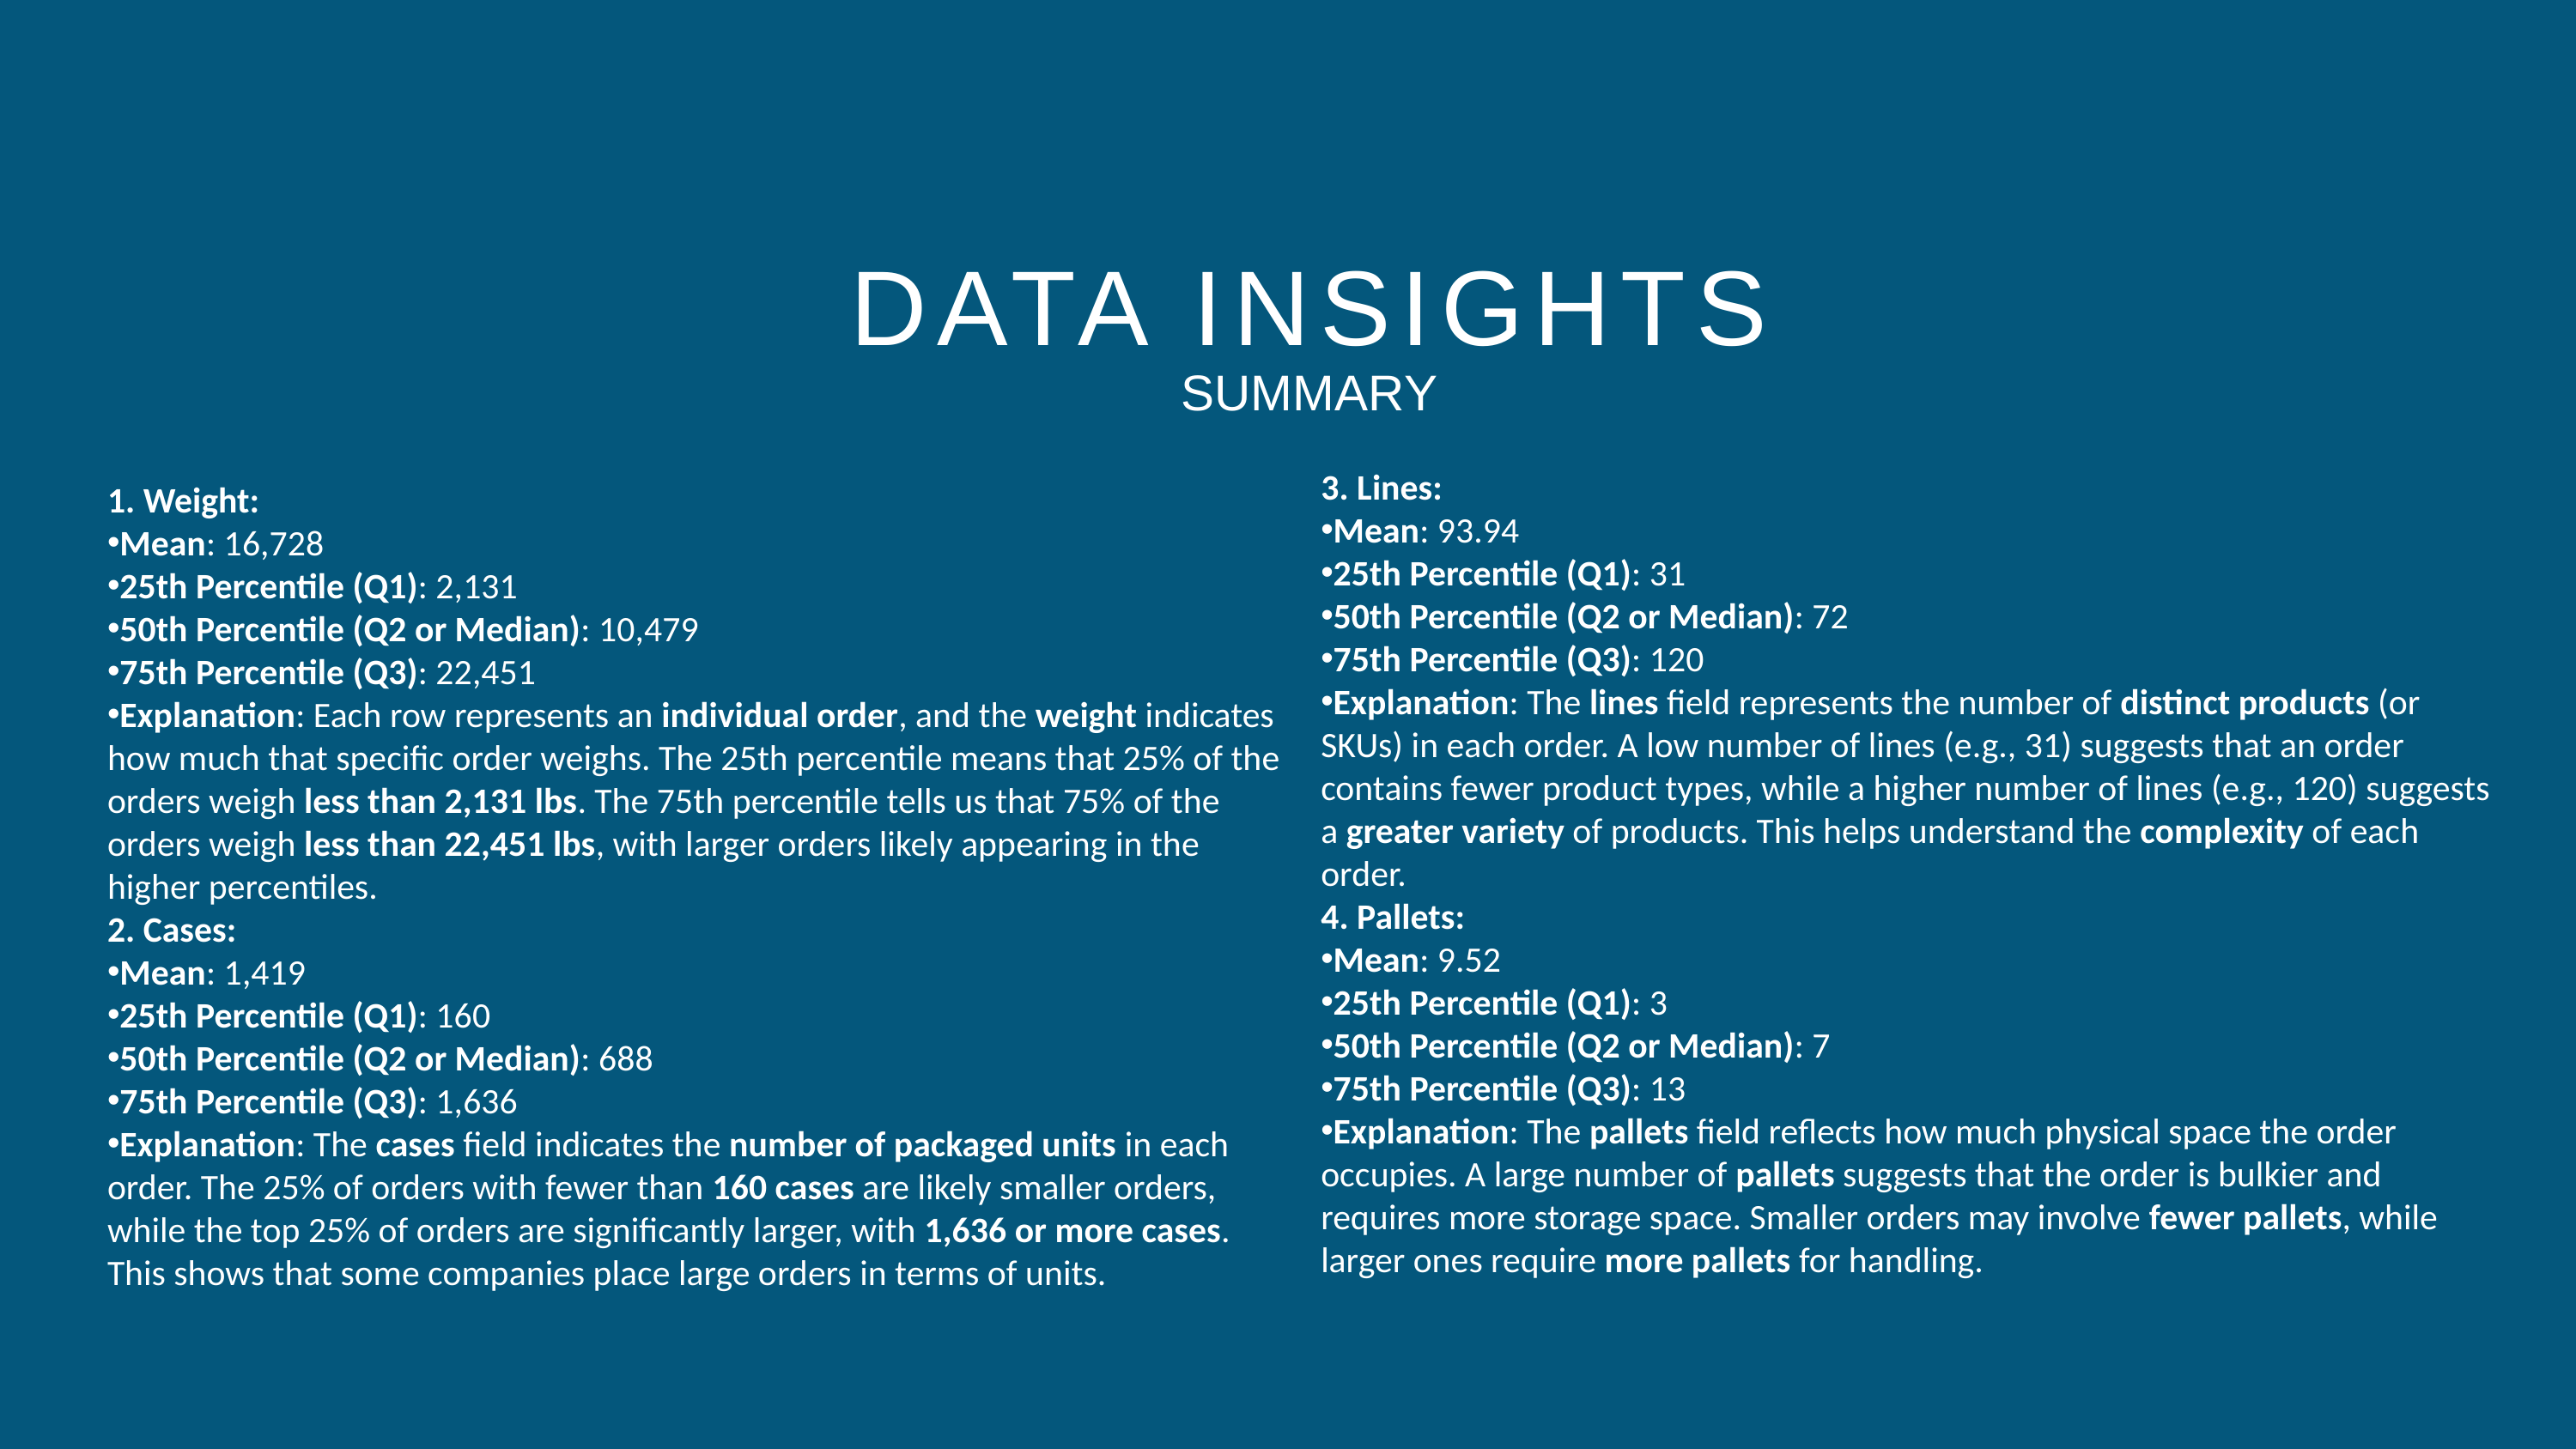

DATA INSIGHTS
SUMMARY
3. Lines:
Mean: 93.94
25th Percentile (Q1): 31
50th Percentile (Q2 or Median): 72
75th Percentile (Q3): 120
Explanation: The lines field represents the number of distinct products (or SKUs) in each order. A low number of lines (e.g., 31) suggests that an order contains fewer product types, while a higher number of lines (e.g., 120) suggests a greater variety of products. This helps understand the complexity of each order.
4. Pallets:
Mean: 9.52
25th Percentile (Q1): 3
50th Percentile (Q2 or Median): 7
75th Percentile (Q3): 13
Explanation: The pallets field reflects how much physical space the order occupies. A large number of pallets suggests that the order is bulkier and requires more storage space. Smaller orders may involve fewer pallets, while larger ones require more pallets for handling.
1. Weight:
Mean: 16,728
25th Percentile (Q1): 2,131
50th Percentile (Q2 or Median): 10,479
75th Percentile (Q3): 22,451
Explanation: Each row represents an individual order, and the weight indicates how much that specific order weighs. The 25th percentile means that 25% of the orders weigh less than 2,131 lbs. The 75th percentile tells us that 75% of the orders weigh less than 22,451 lbs, with larger orders likely appearing in the higher percentiles.
2. Cases:
Mean: 1,419
25th Percentile (Q1): 160
50th Percentile (Q2 or Median): 688
75th Percentile (Q3): 1,636
Explanation: The cases field indicates the number of packaged units in each order. The 25% of orders with fewer than 160 cases are likely smaller orders, while the top 25% of orders are significantly larger, with 1,636 or more cases. This shows that some companies place large orders in terms of units.